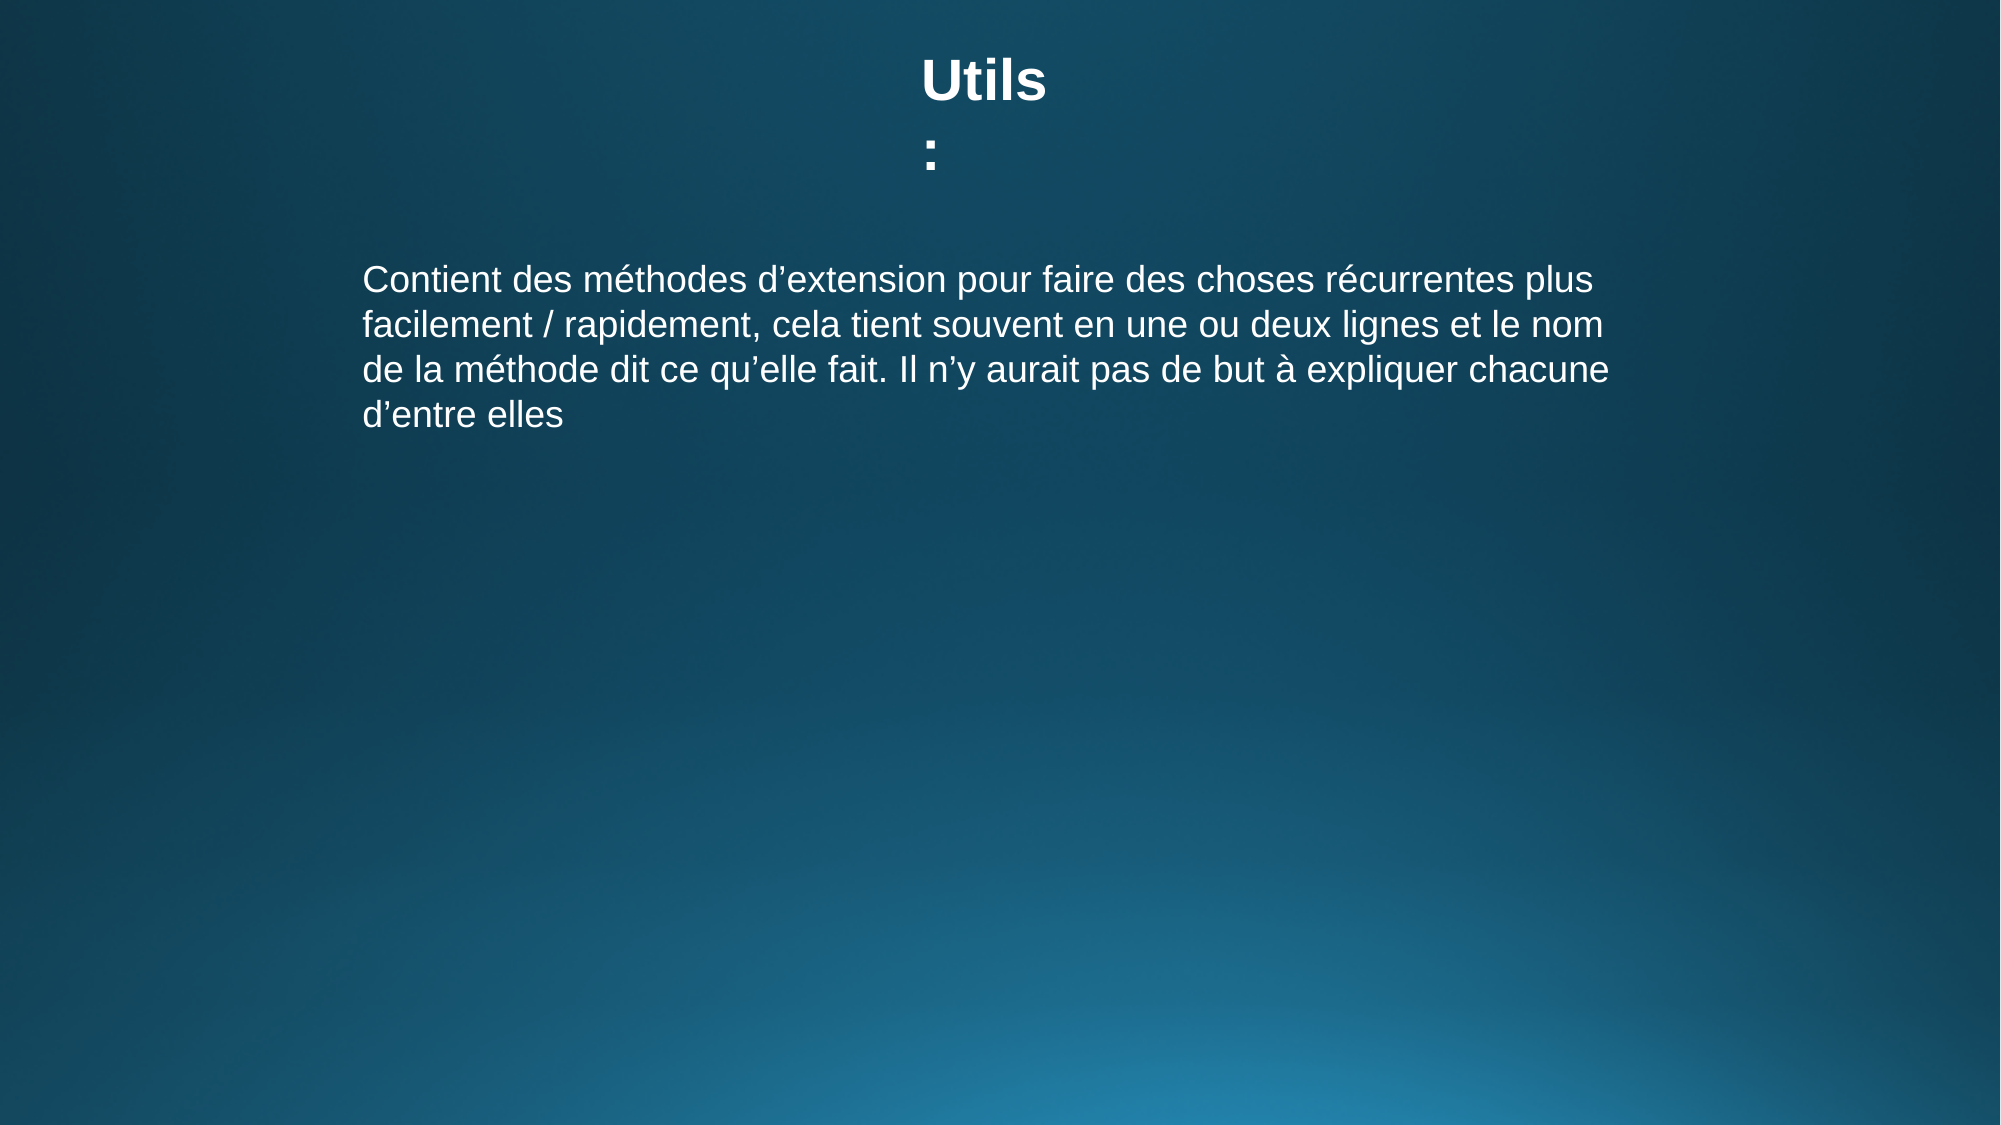

Utils :
Contient des méthodes d’extension pour faire des choses récurrentes plus facilement / rapidement, cela tient souvent en une ou deux lignes et le nom de la méthode dit ce qu’elle fait. Il n’y aurait pas de but à expliquer chacune d’entre elles